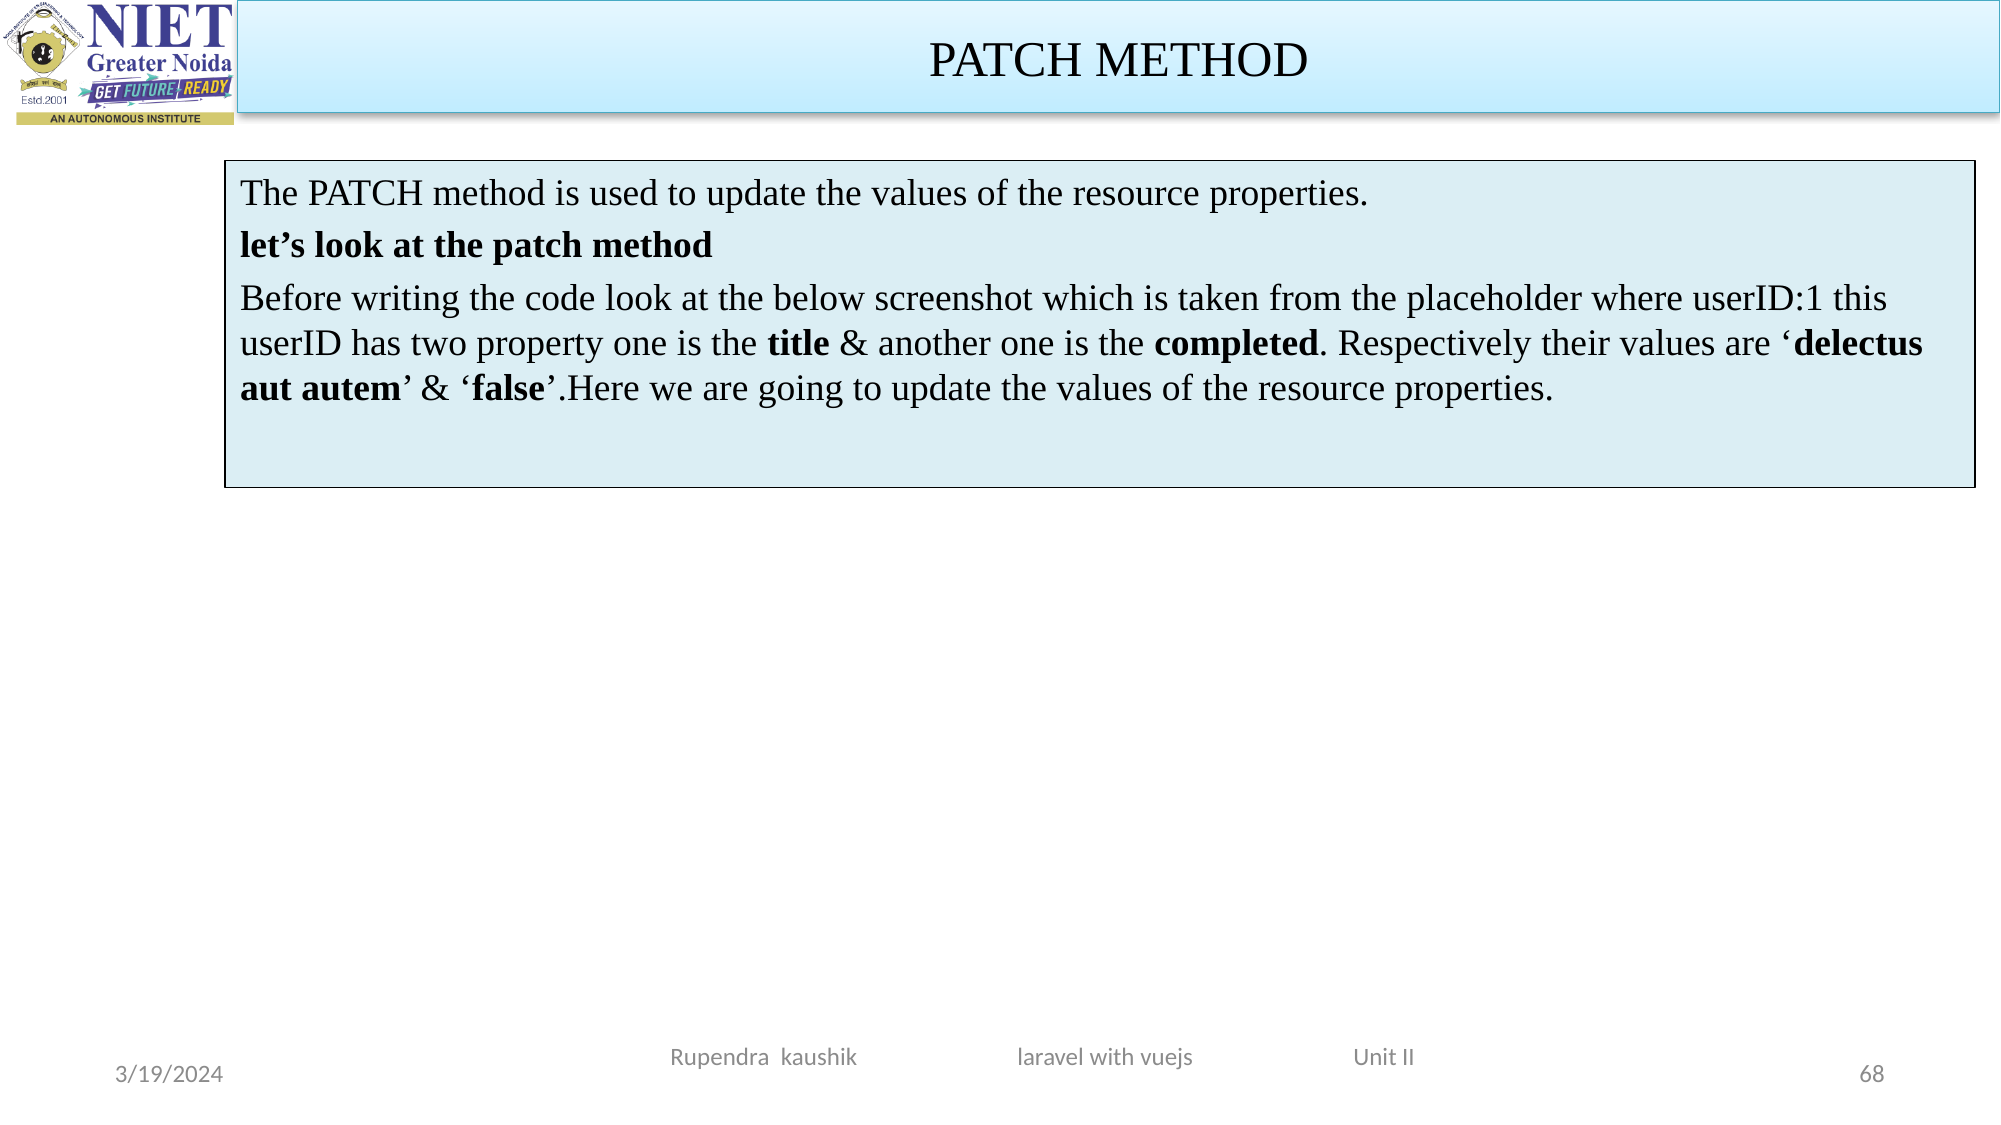

PATCH METHOD
The PATCH method is used to update the values of the resource properties.
let’s look at the patch method
Before writing the code look at the below screenshot which is taken from the placeholder where userID:1 this userID has two property one is the title & another one is the completed. Respectively their values are ‘delectus aut autem’ & ‘false’.Here we are going to update the values of the resource properties.

Rupendra  kaushik                            laravel with vuejs                            Unit II
3/19/2024
68